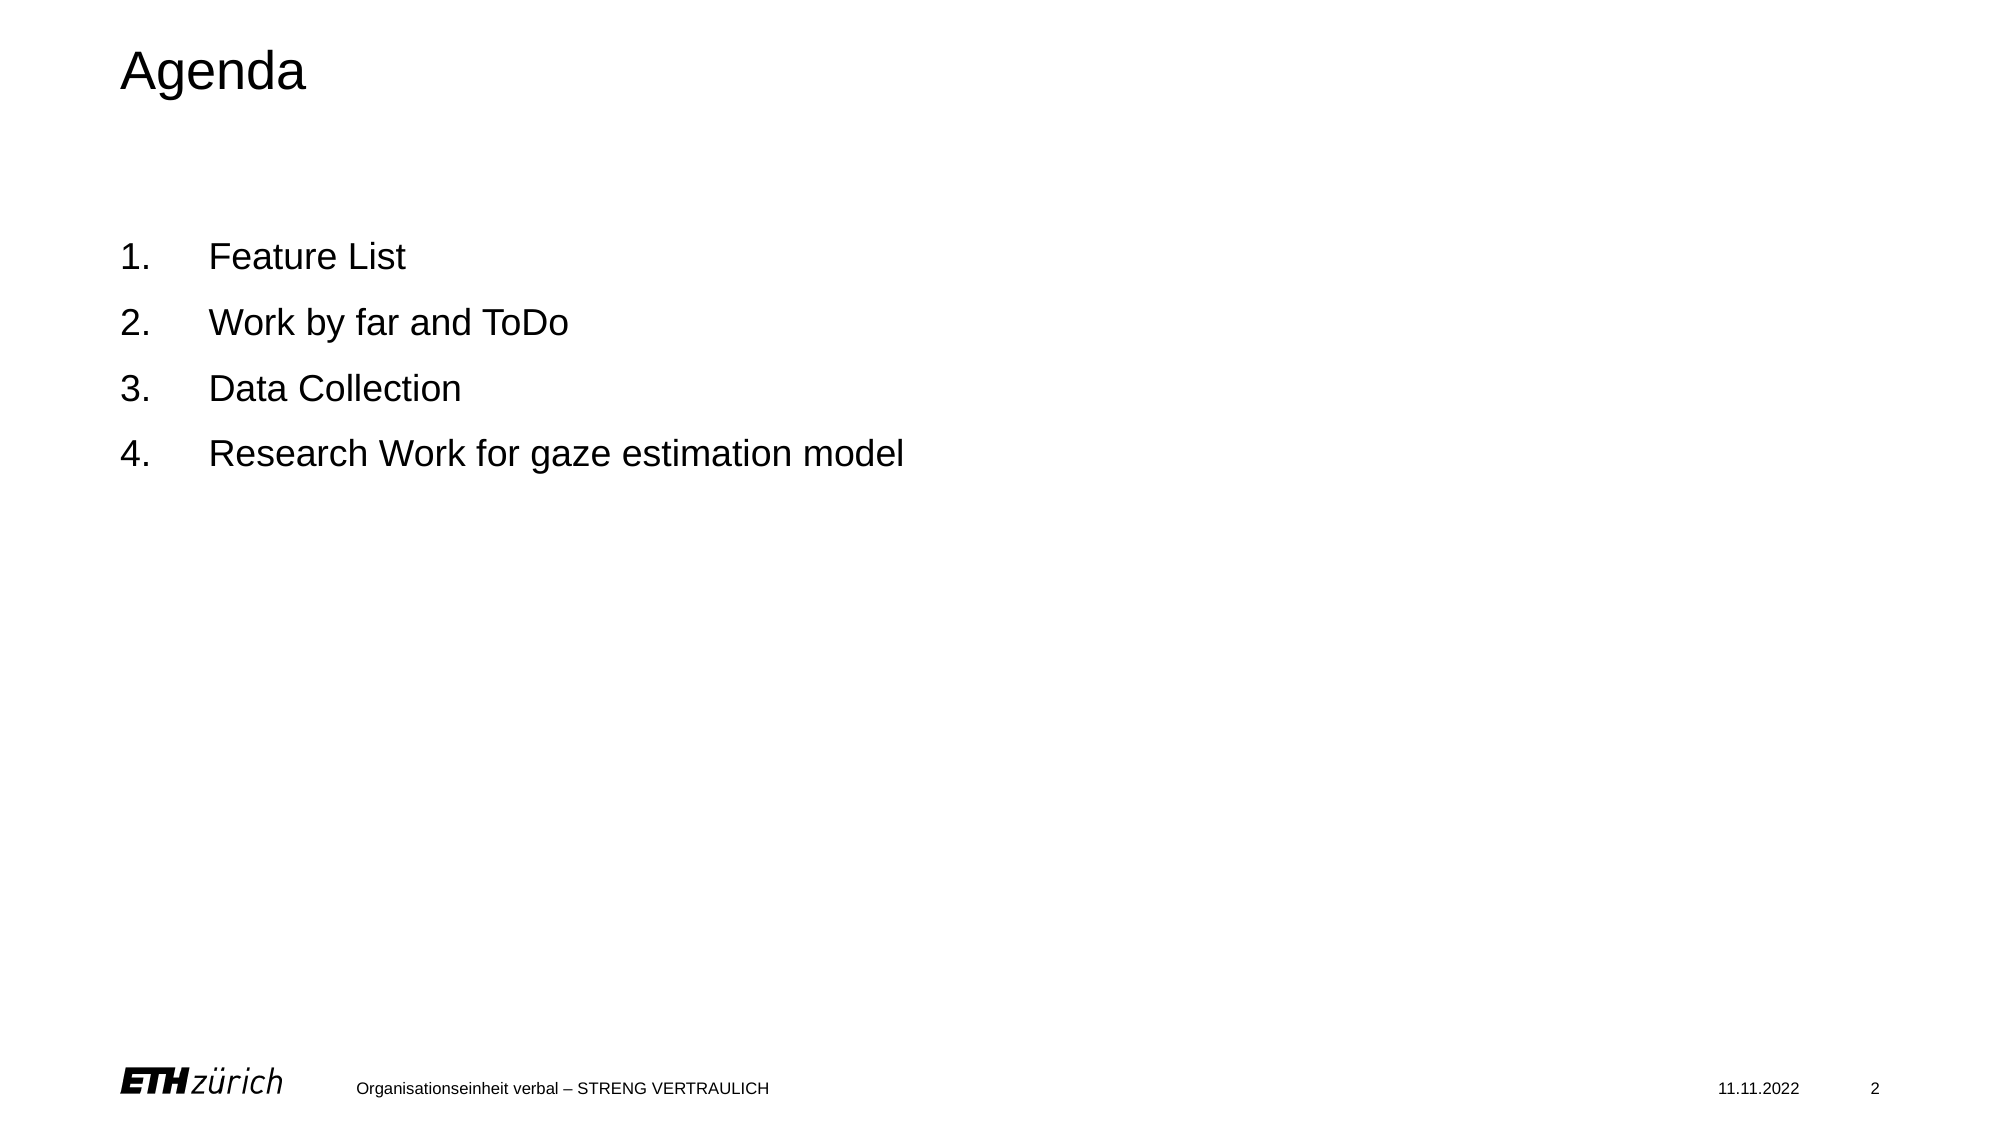

# Agenda
Feature List
Work by far and ToDo
Data Collection
Research Work for gaze estimation model
Organisationseinheit verbal – STRENG VERTRAULICH
11.11.2022
2